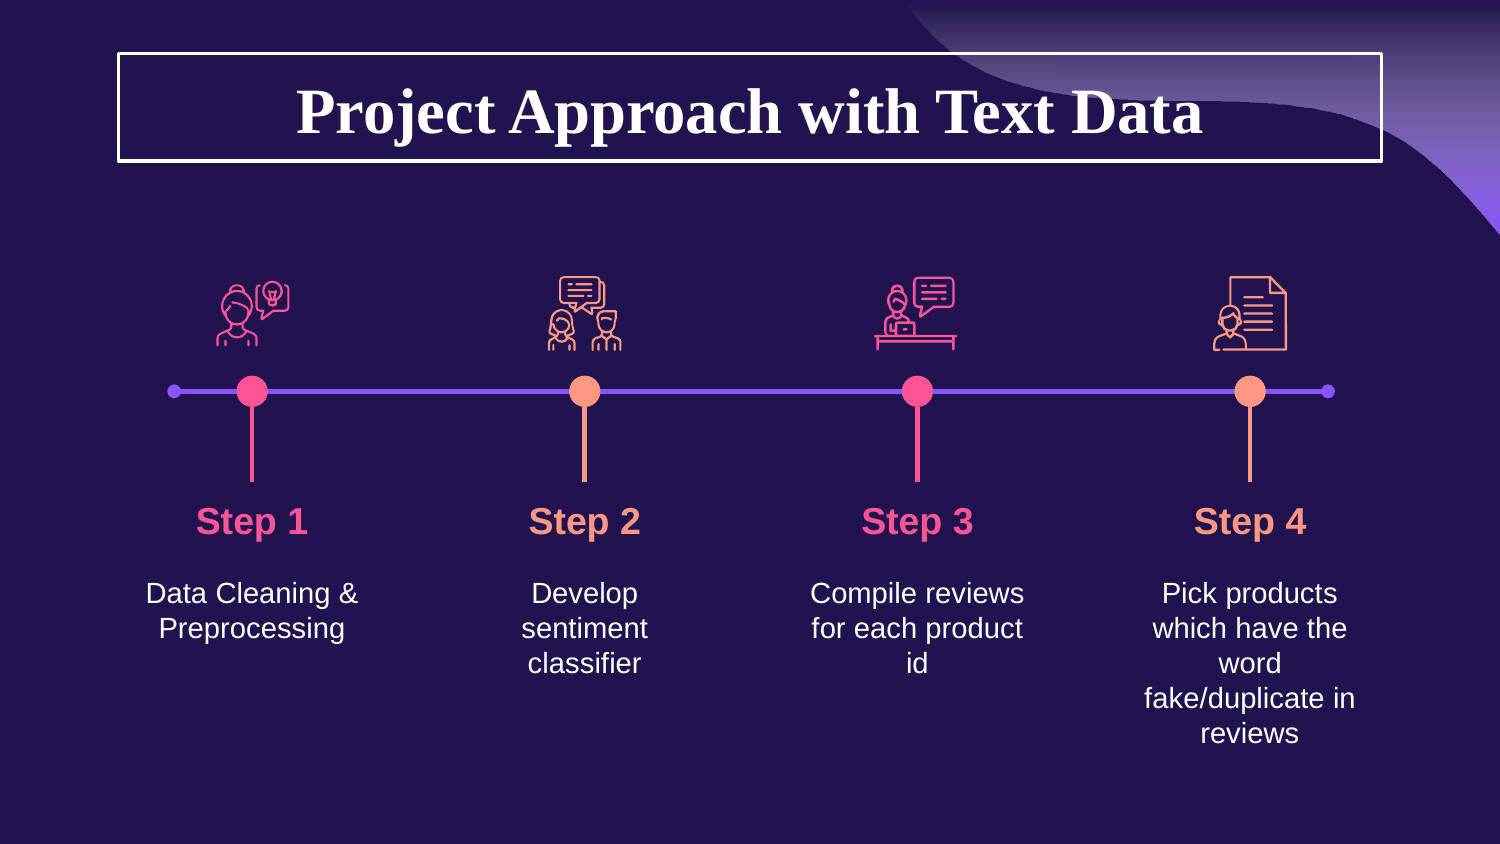

Project Approach with Text Data

Step 1
Step 2
Step 3
Step 4
Data Cleaning & Preprocessing
Develop sentiment classifier
Compile reviews for each product id

Pick products which have the word fake/duplicate in reviews